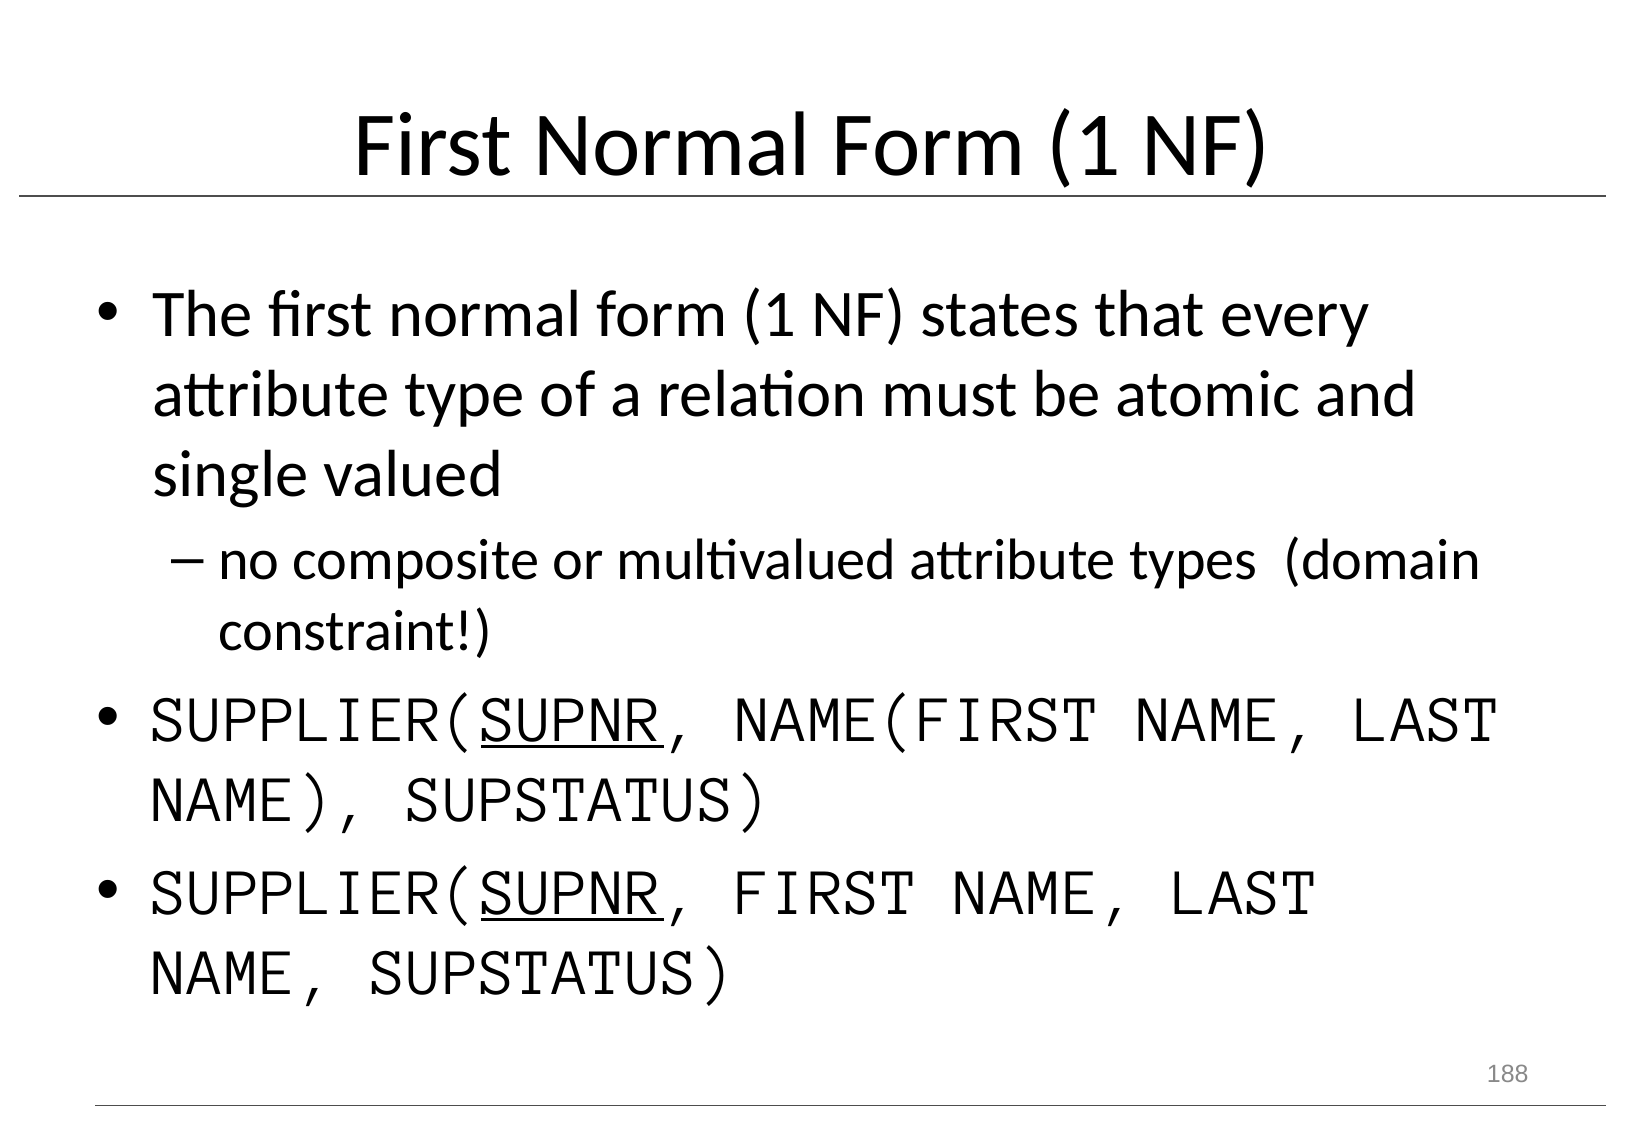

# First Normal Form (1 NF)
The first normal form (1 NF) states that every attribute type of a relation must be atomic and single valued
no composite or multivalued attribute types  (domain constraint!)
SUPPLIER(SUPNR, NAME(FIRST NAME, LAST NAME), SUPSTATUS)
SUPPLIER(SUPNR, FIRST NAME, LAST NAME, SUPSTATUS)

188